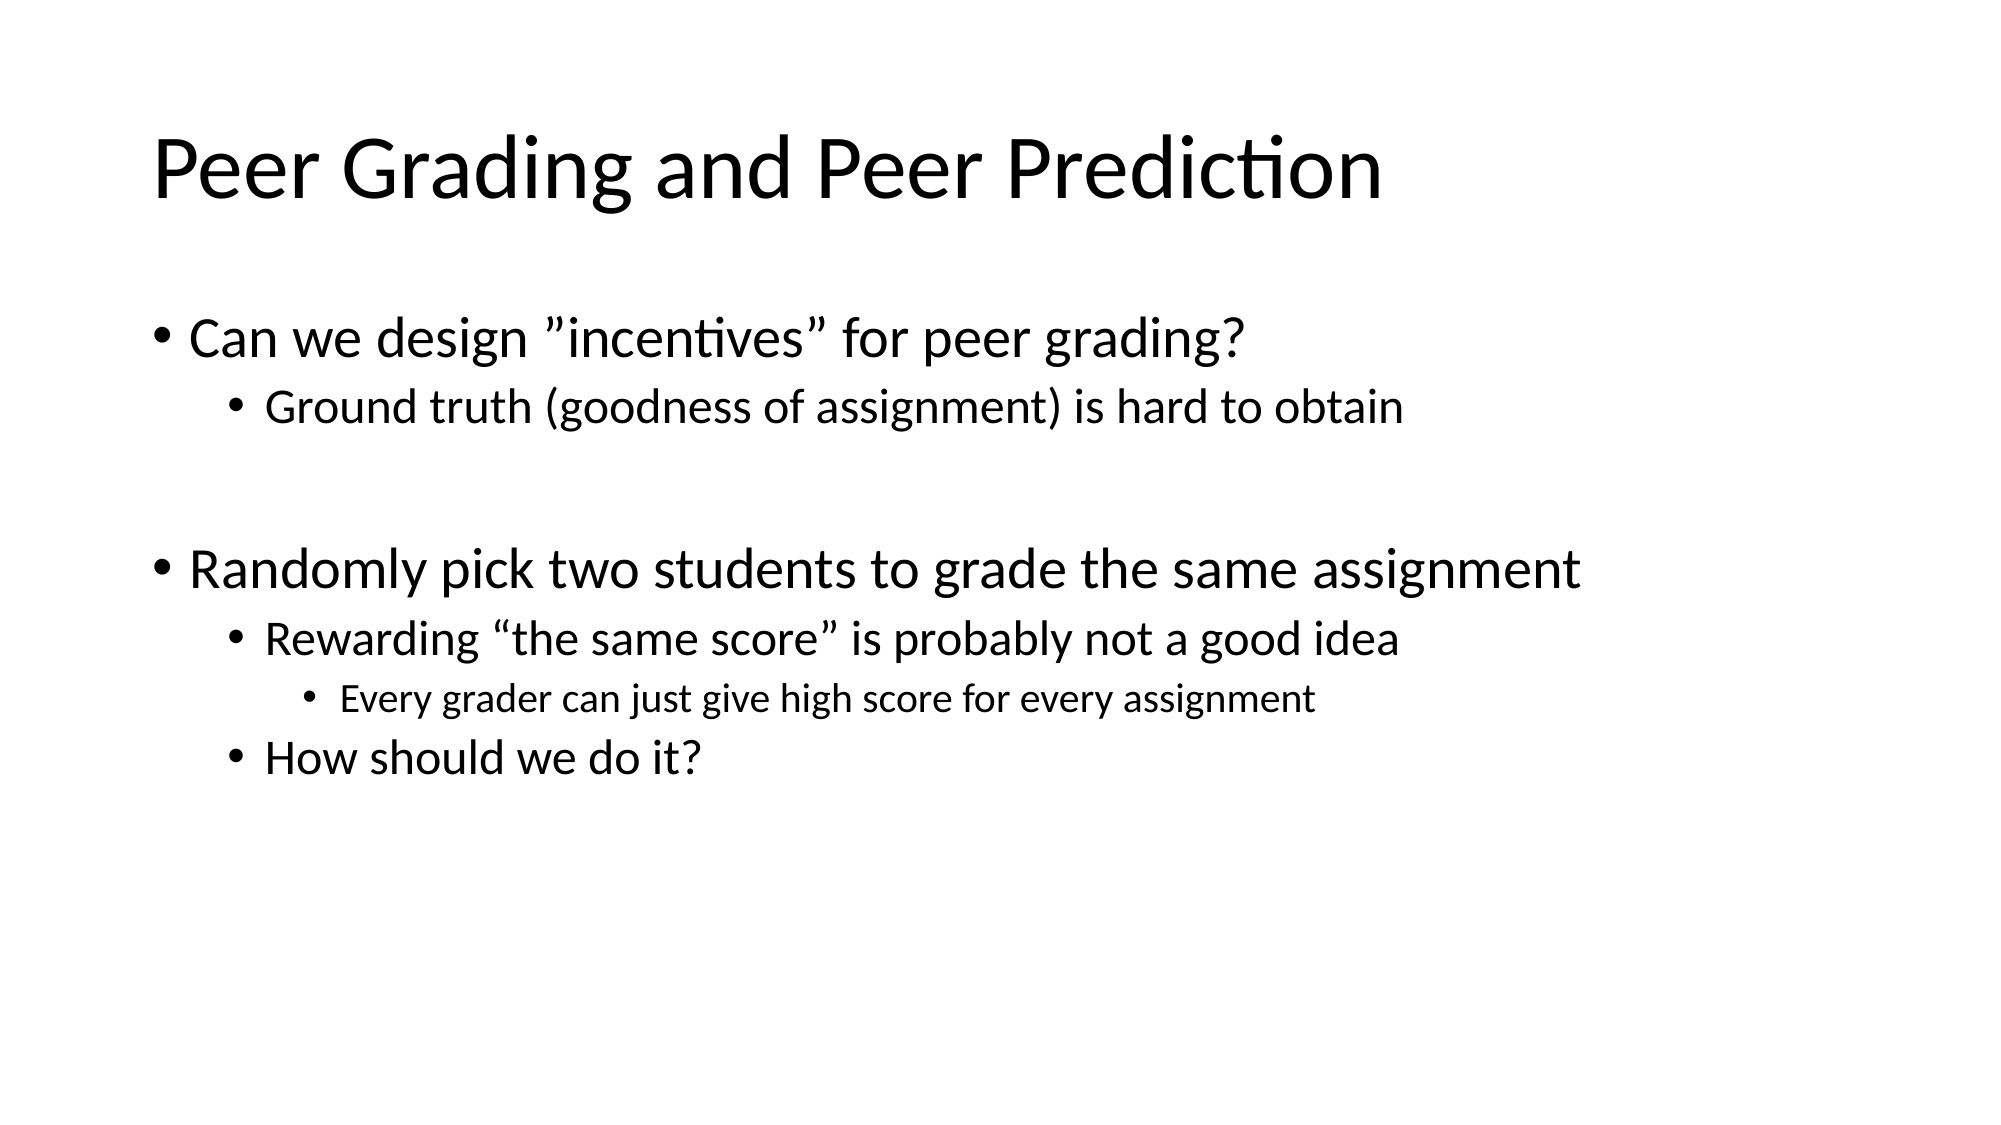

# Peer Grading and Peer Prediction
Can we design ”incentives” for peer grading?
Ground truth (goodness of assignment) is hard to obtain

Randomly pick two students to grade the same assignment
Rewarding “the same score” is probably not a good idea
Every grader can just give high score for every assignment
How should we do it?